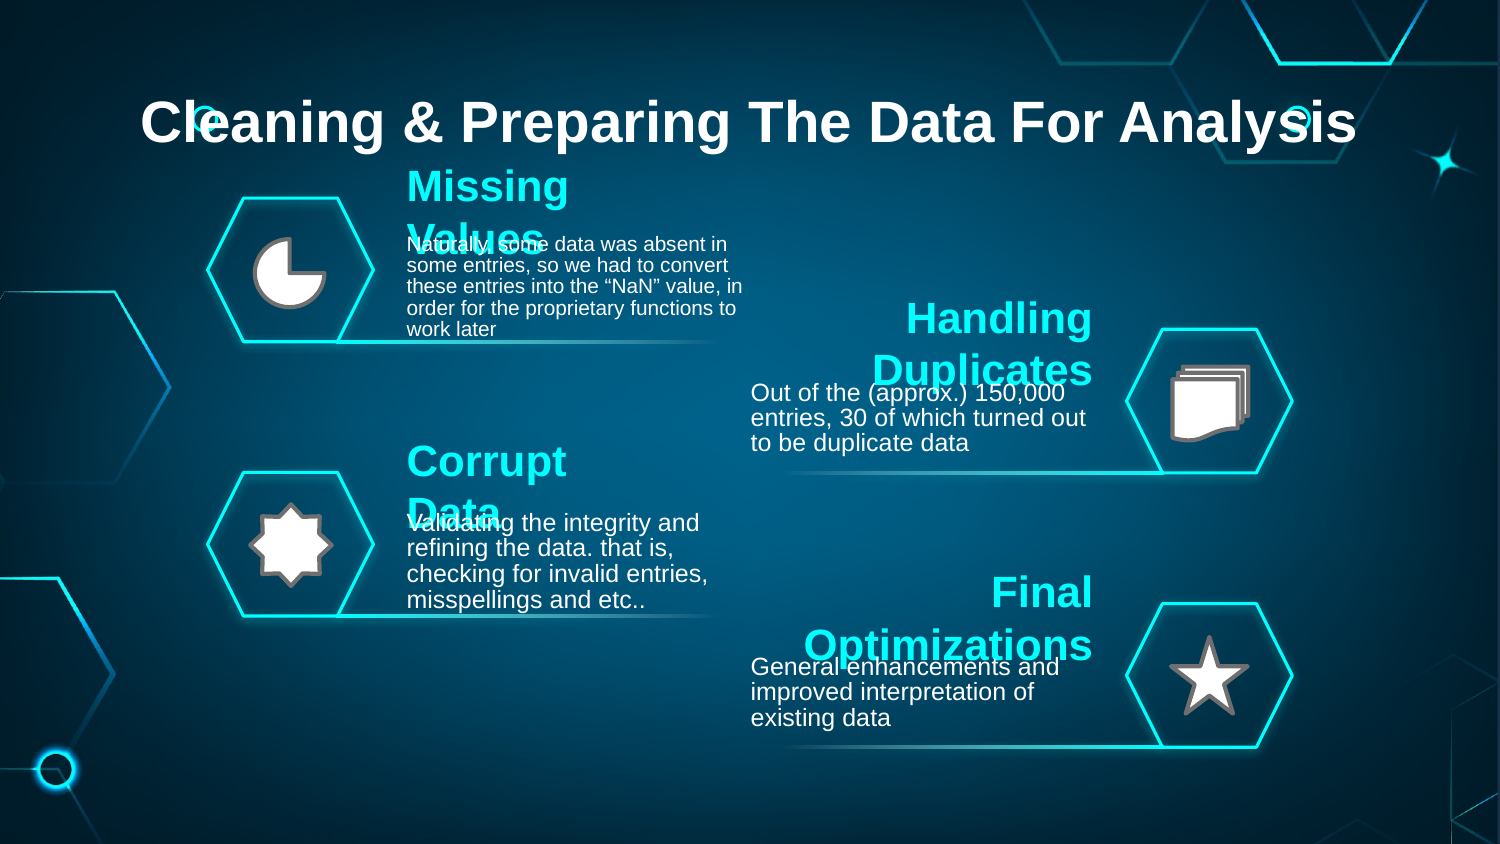

# Cleaning & Preparing The Data For Analysis

Missing Values

Naturally, some data was absent in some entries, so we had to convert these entries into the “NaN” value, in order for the proprietary functions to work later

Handling Duplicates

Out of the (approx.) 150,000 entries, 30 of which turned out to be duplicate data

Corrupt Data

Validating the integrity and refining the data. that is, checking for invalid entries, misspellings and etc..

Final Optimizations

General enhancements and improved interpretation of existing data